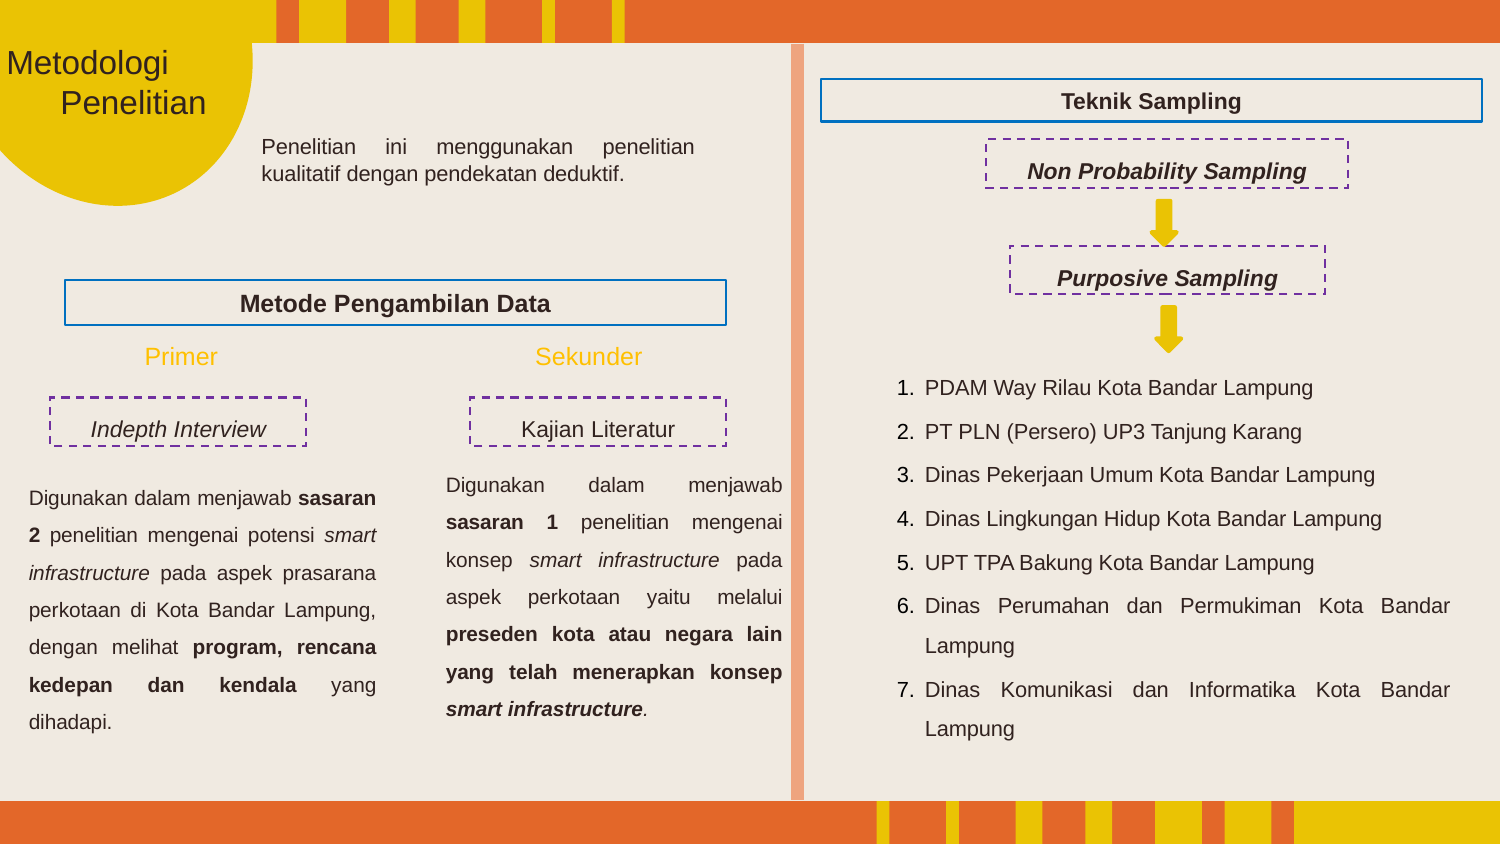

Metodologi Penelitian
Teknik Sampling

Penelitian ini menggunakan penelitian kualitatif dengan pendekatan deduktif.
Non Probability Sampling

Purposive Sampling
Metode Pengambilan Data

Primer
Sekunder
PDAM Way Rilau Kota Bandar Lampung
PT PLN (Persero) UP3 Tanjung Karang
Dinas Pekerjaan Umum Kota Bandar Lampung
Dinas Lingkungan Hidup Kota Bandar Lampung
UPT TPA Bakung Kota Bandar Lampung
Dinas Perumahan dan Permukiman Kota Bandar Lampung
Dinas Komunikasi dan Informatika Kota Bandar Lampung
Indepth Interview
Kajian Literatur
Digunakan dalam menjawab sasaran 1 penelitian mengenai konsep smart infrastructure pada aspek perkotaan yaitu melalui preseden kota atau negara lain yang telah menerapkan konsep smart infrastructure.
Digunakan dalam menjawab sasaran 2 penelitian mengenai potensi smart infrastructure pada aspek prasarana perkotaan di Kota Bandar Lampung, dengan melihat program, rencana kedepan dan kendala yang dihadapi.